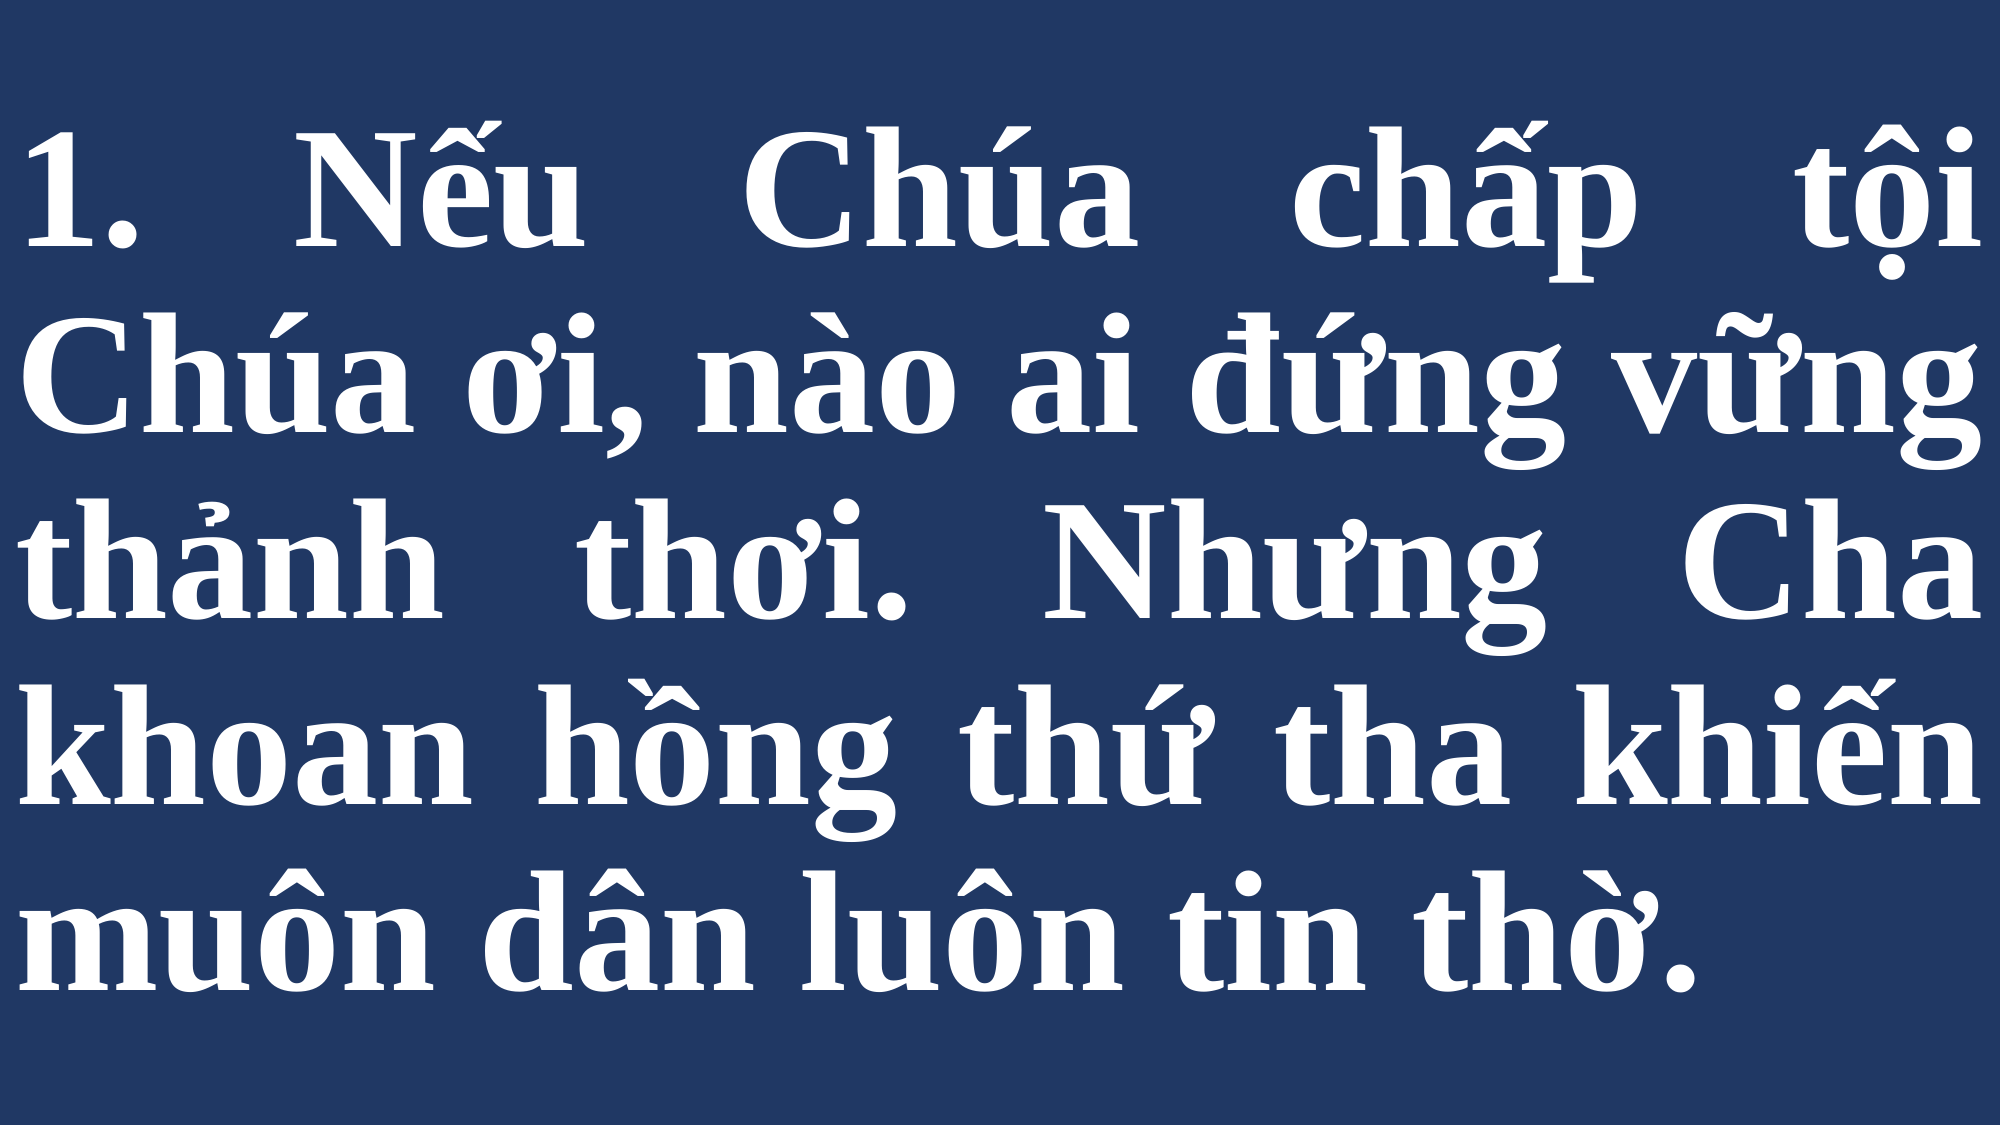

# 1. Nếu Chúa chấp tội Chúa ơi, nào ai đứng vững thảnh thơi. Nhưng Cha khoan hồng thứ tha khiến muôn dân luôn tin thờ.